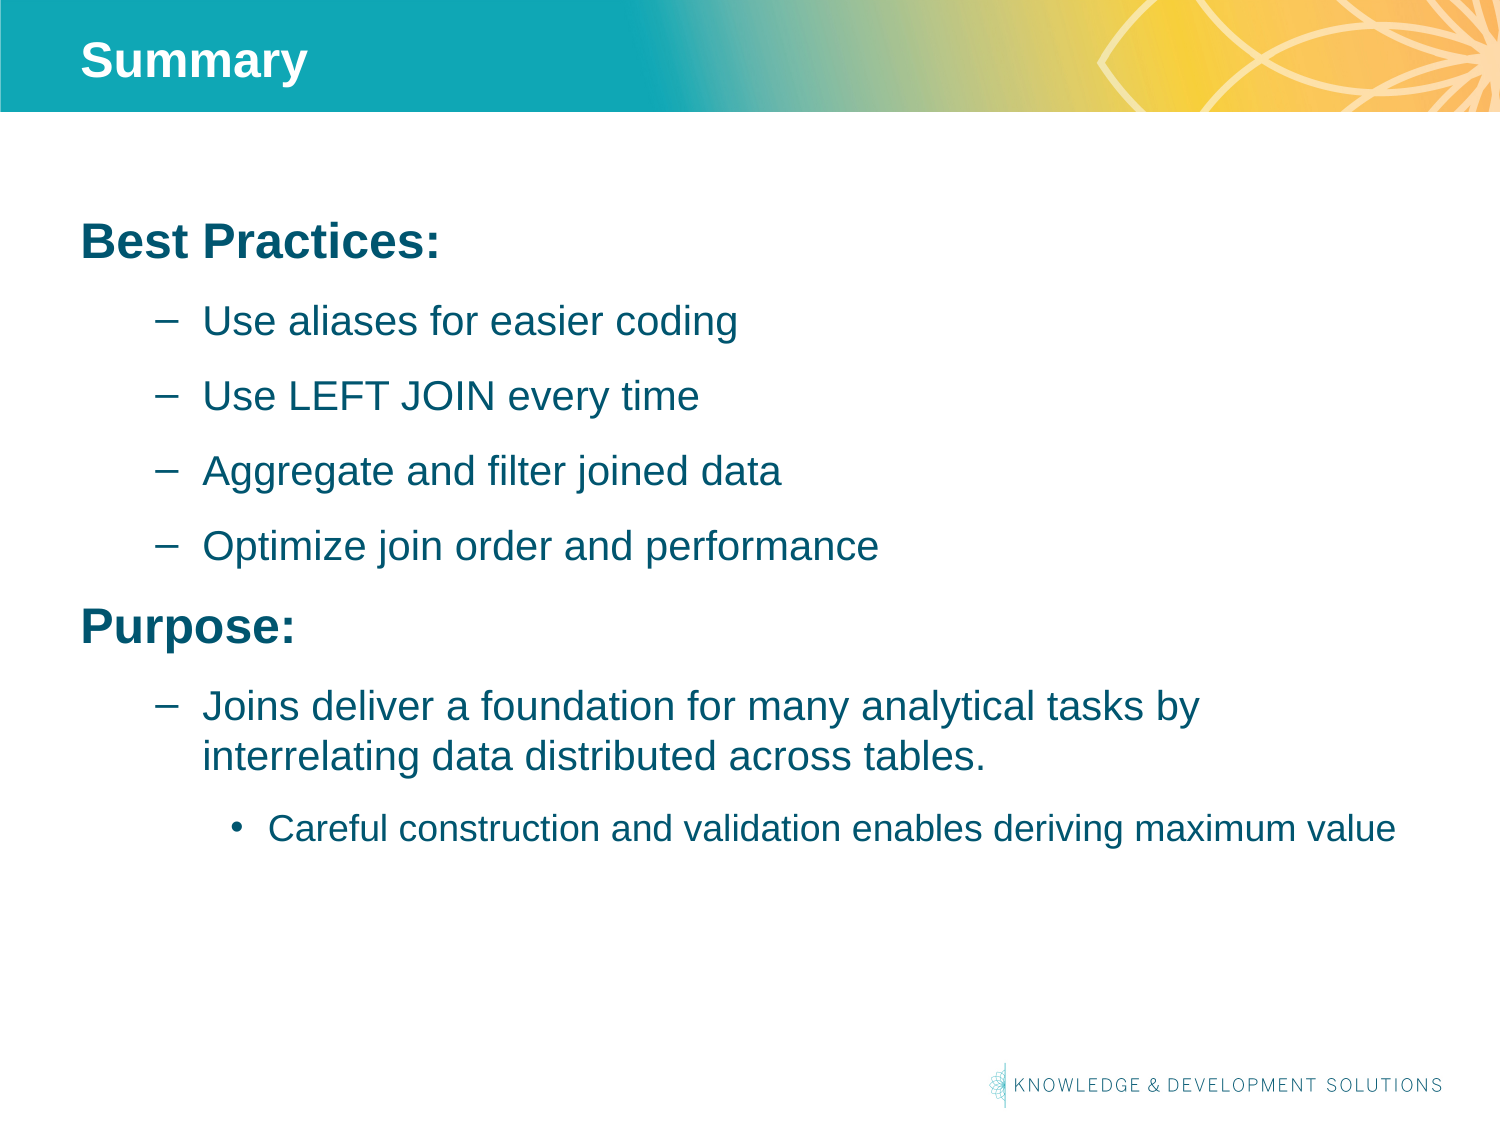

# Summary
Best Practices:
Use aliases for easier coding
Use LEFT JOIN every time
Aggregate and filter joined data
Optimize join order and performance
Purpose:
Joins deliver a foundation for many analytical tasks by interrelating data distributed across tables.
Careful construction and validation enables deriving maximum value